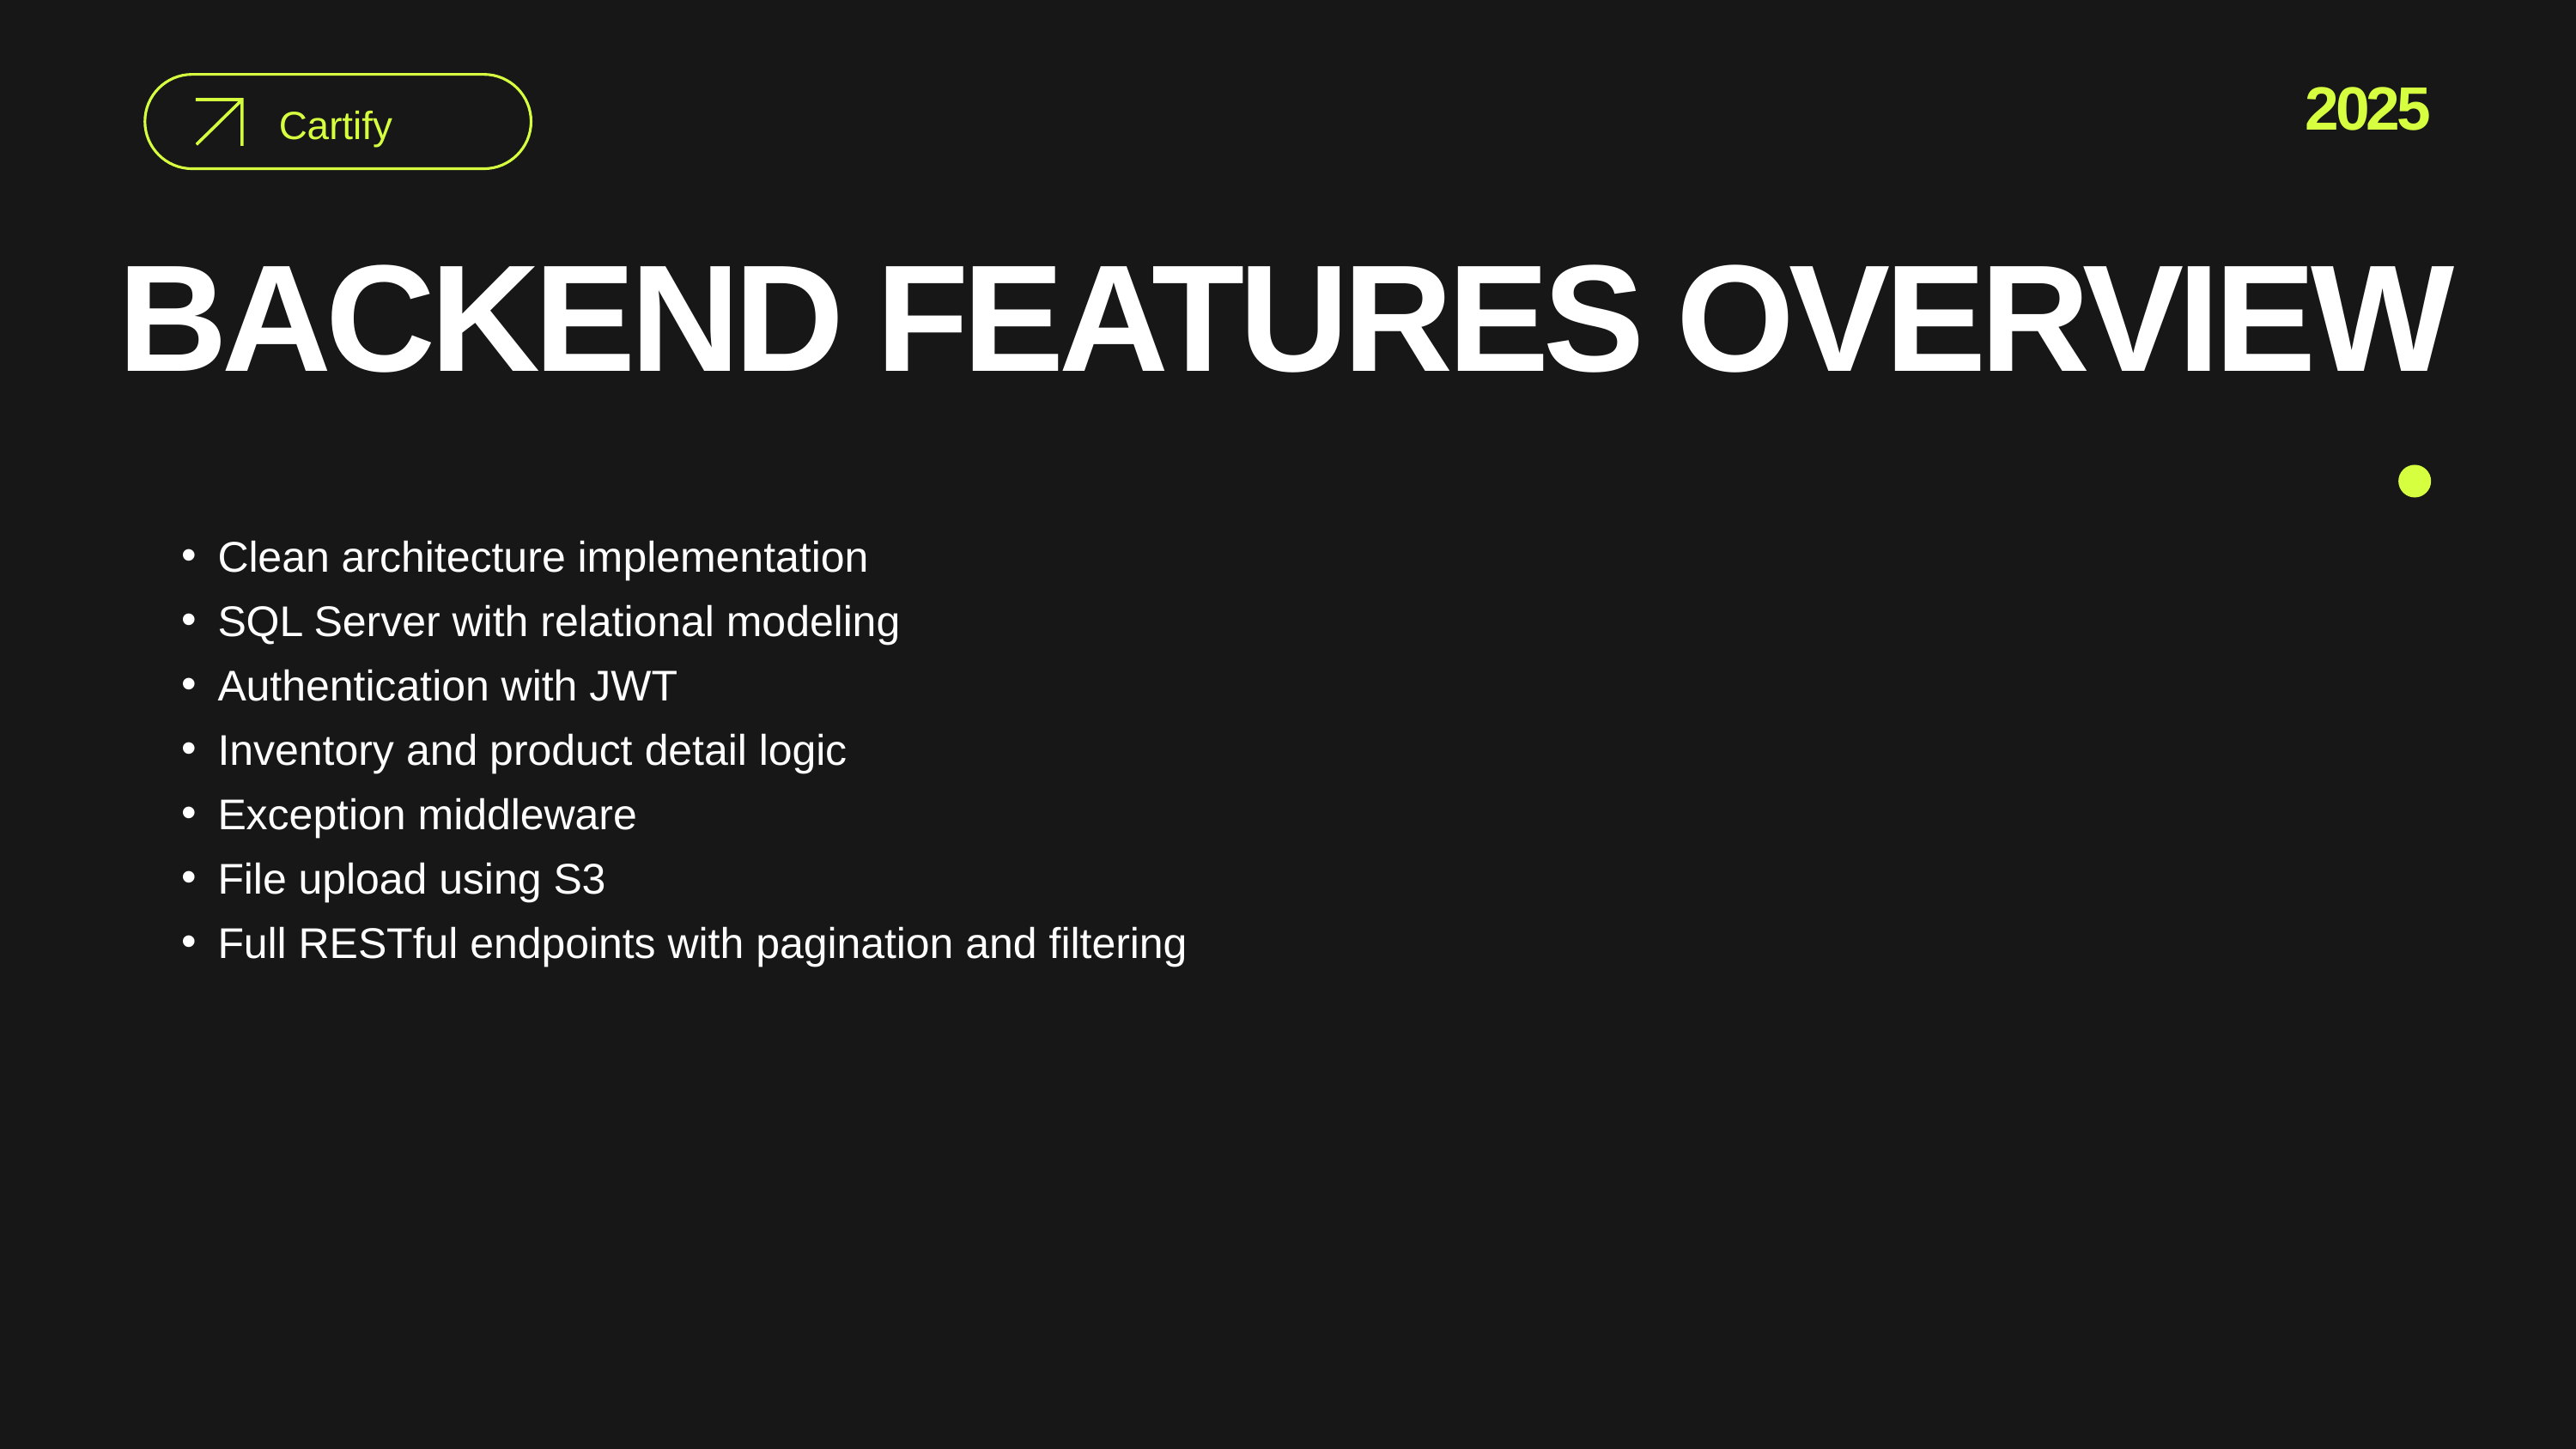

2025
Cartify

BACKEND FEATURES OVERVIEW

Clean architecture implementation
SQL Server with relational modeling
Authentication with JWT
Inventory and product detail logic
Exception middleware
File upload using S3
Full RESTful endpoints with pagination and filtering